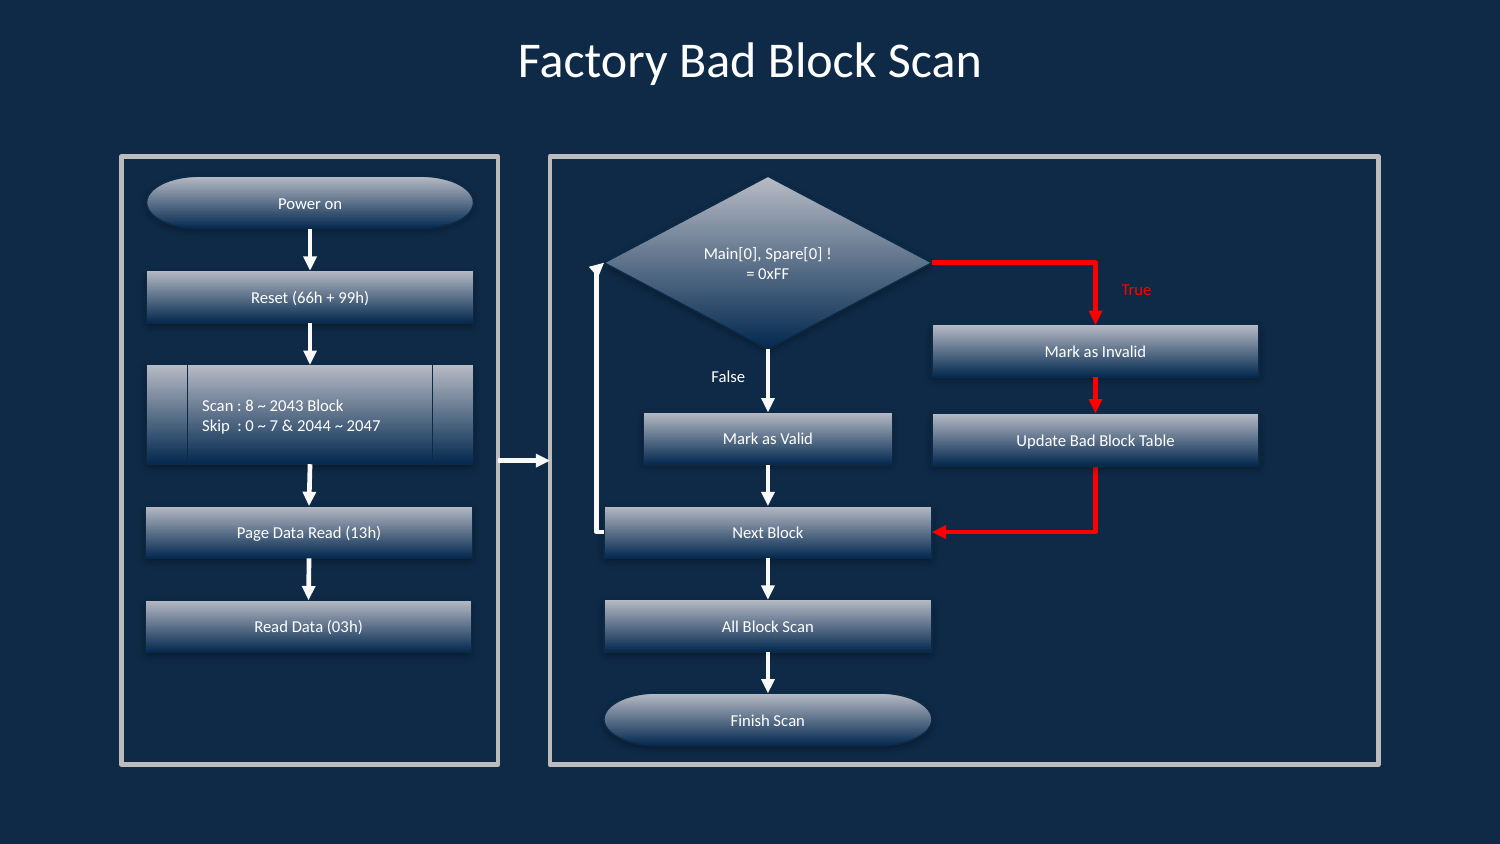

# Factory Bad Block Scan

Power on
Main[0], Spare[0] != 0xFF
Reset (66h + 99h)
True
Mark as Invalid
False
Scan : 8 ~ 2043 Block
Skip  : 0 ~ 7 & 2044 ~ 2047
Mark as Valid
Update Bad Block Table
Page Data Read (13h)
Next Block
All Block Scan
Read Data (03h)
Finish Scan